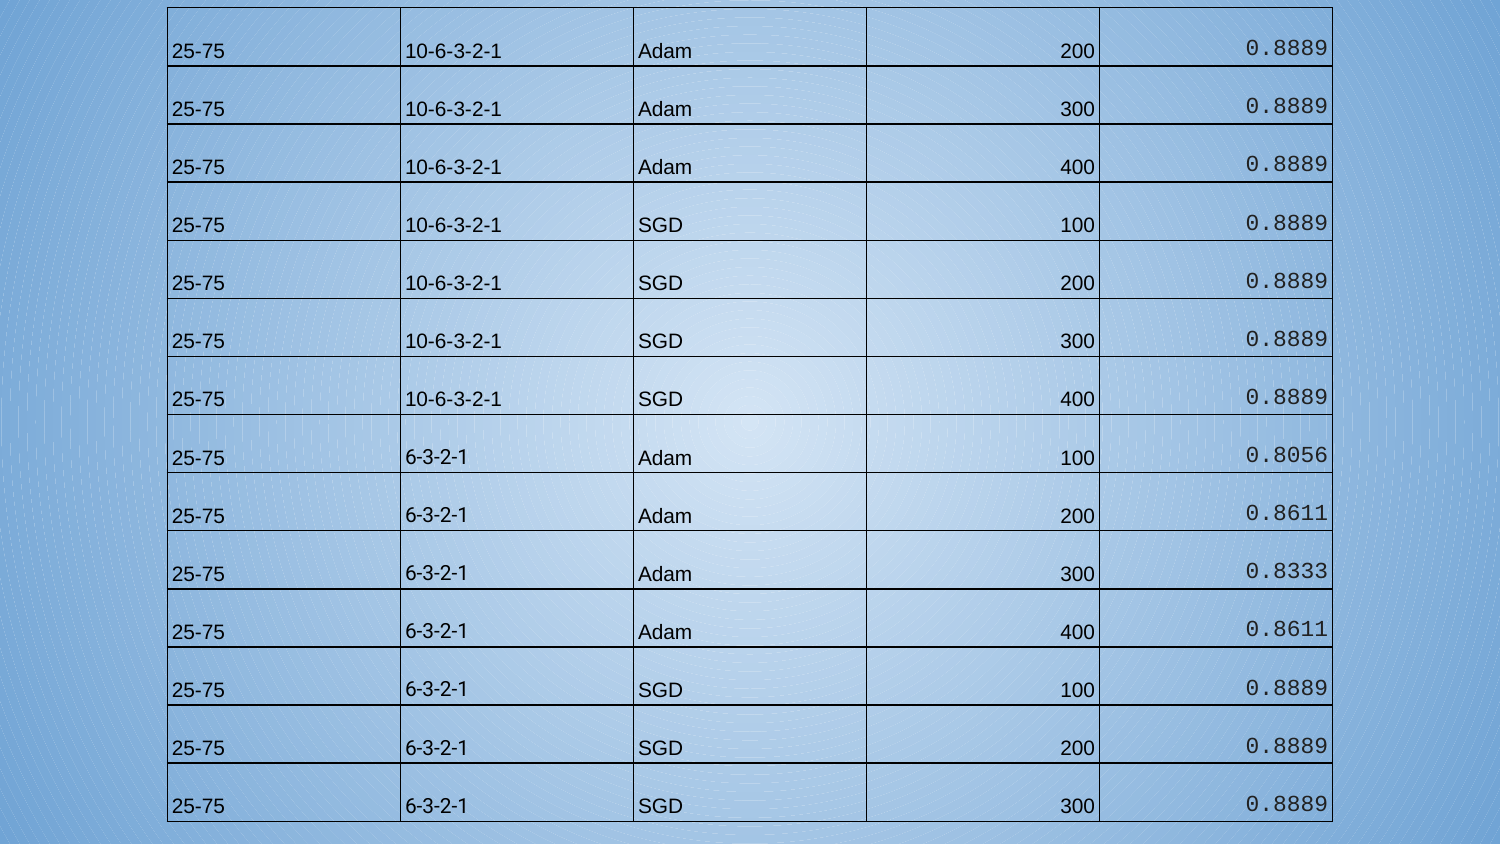

| 25-75 | 10-6-3-2-1 | Adam | 200 | 0.8889 |
| --- | --- | --- | --- | --- |
| 25-75 | 10-6-3-2-1 | Adam | 300 | 0.8889 |
| 25-75 | 10-6-3-2-1 | Adam | 400 | 0.8889 |
| 25-75 | 10-6-3-2-1 | SGD | 100 | 0.8889 |
| 25-75 | 10-6-3-2-1 | SGD | 200 | 0.8889 |
| 25-75 | 10-6-3-2-1 | SGD | 300 | 0.8889 |
| 25-75 | 10-6-3-2-1 | SGD | 400 | 0.8889 |
| 25-75 | 6-3-2-1 | Adam | 100 | 0.8056 |
| 25-75 | 6-3-2-1 | Adam | 200 | 0.8611 |
| 25-75 | 6-3-2-1 | Adam | 300 | 0.8333 |
| 25-75 | 6-3-2-1 | Adam | 400 | 0.8611 |
| 25-75 | 6-3-2-1 | SGD | 100 | 0.8889 |
| 25-75 | 6-3-2-1 | SGD | 200 | 0.8889 |
| 25-75 | 6-3-2-1 | SGD | 300 | 0.8889 |